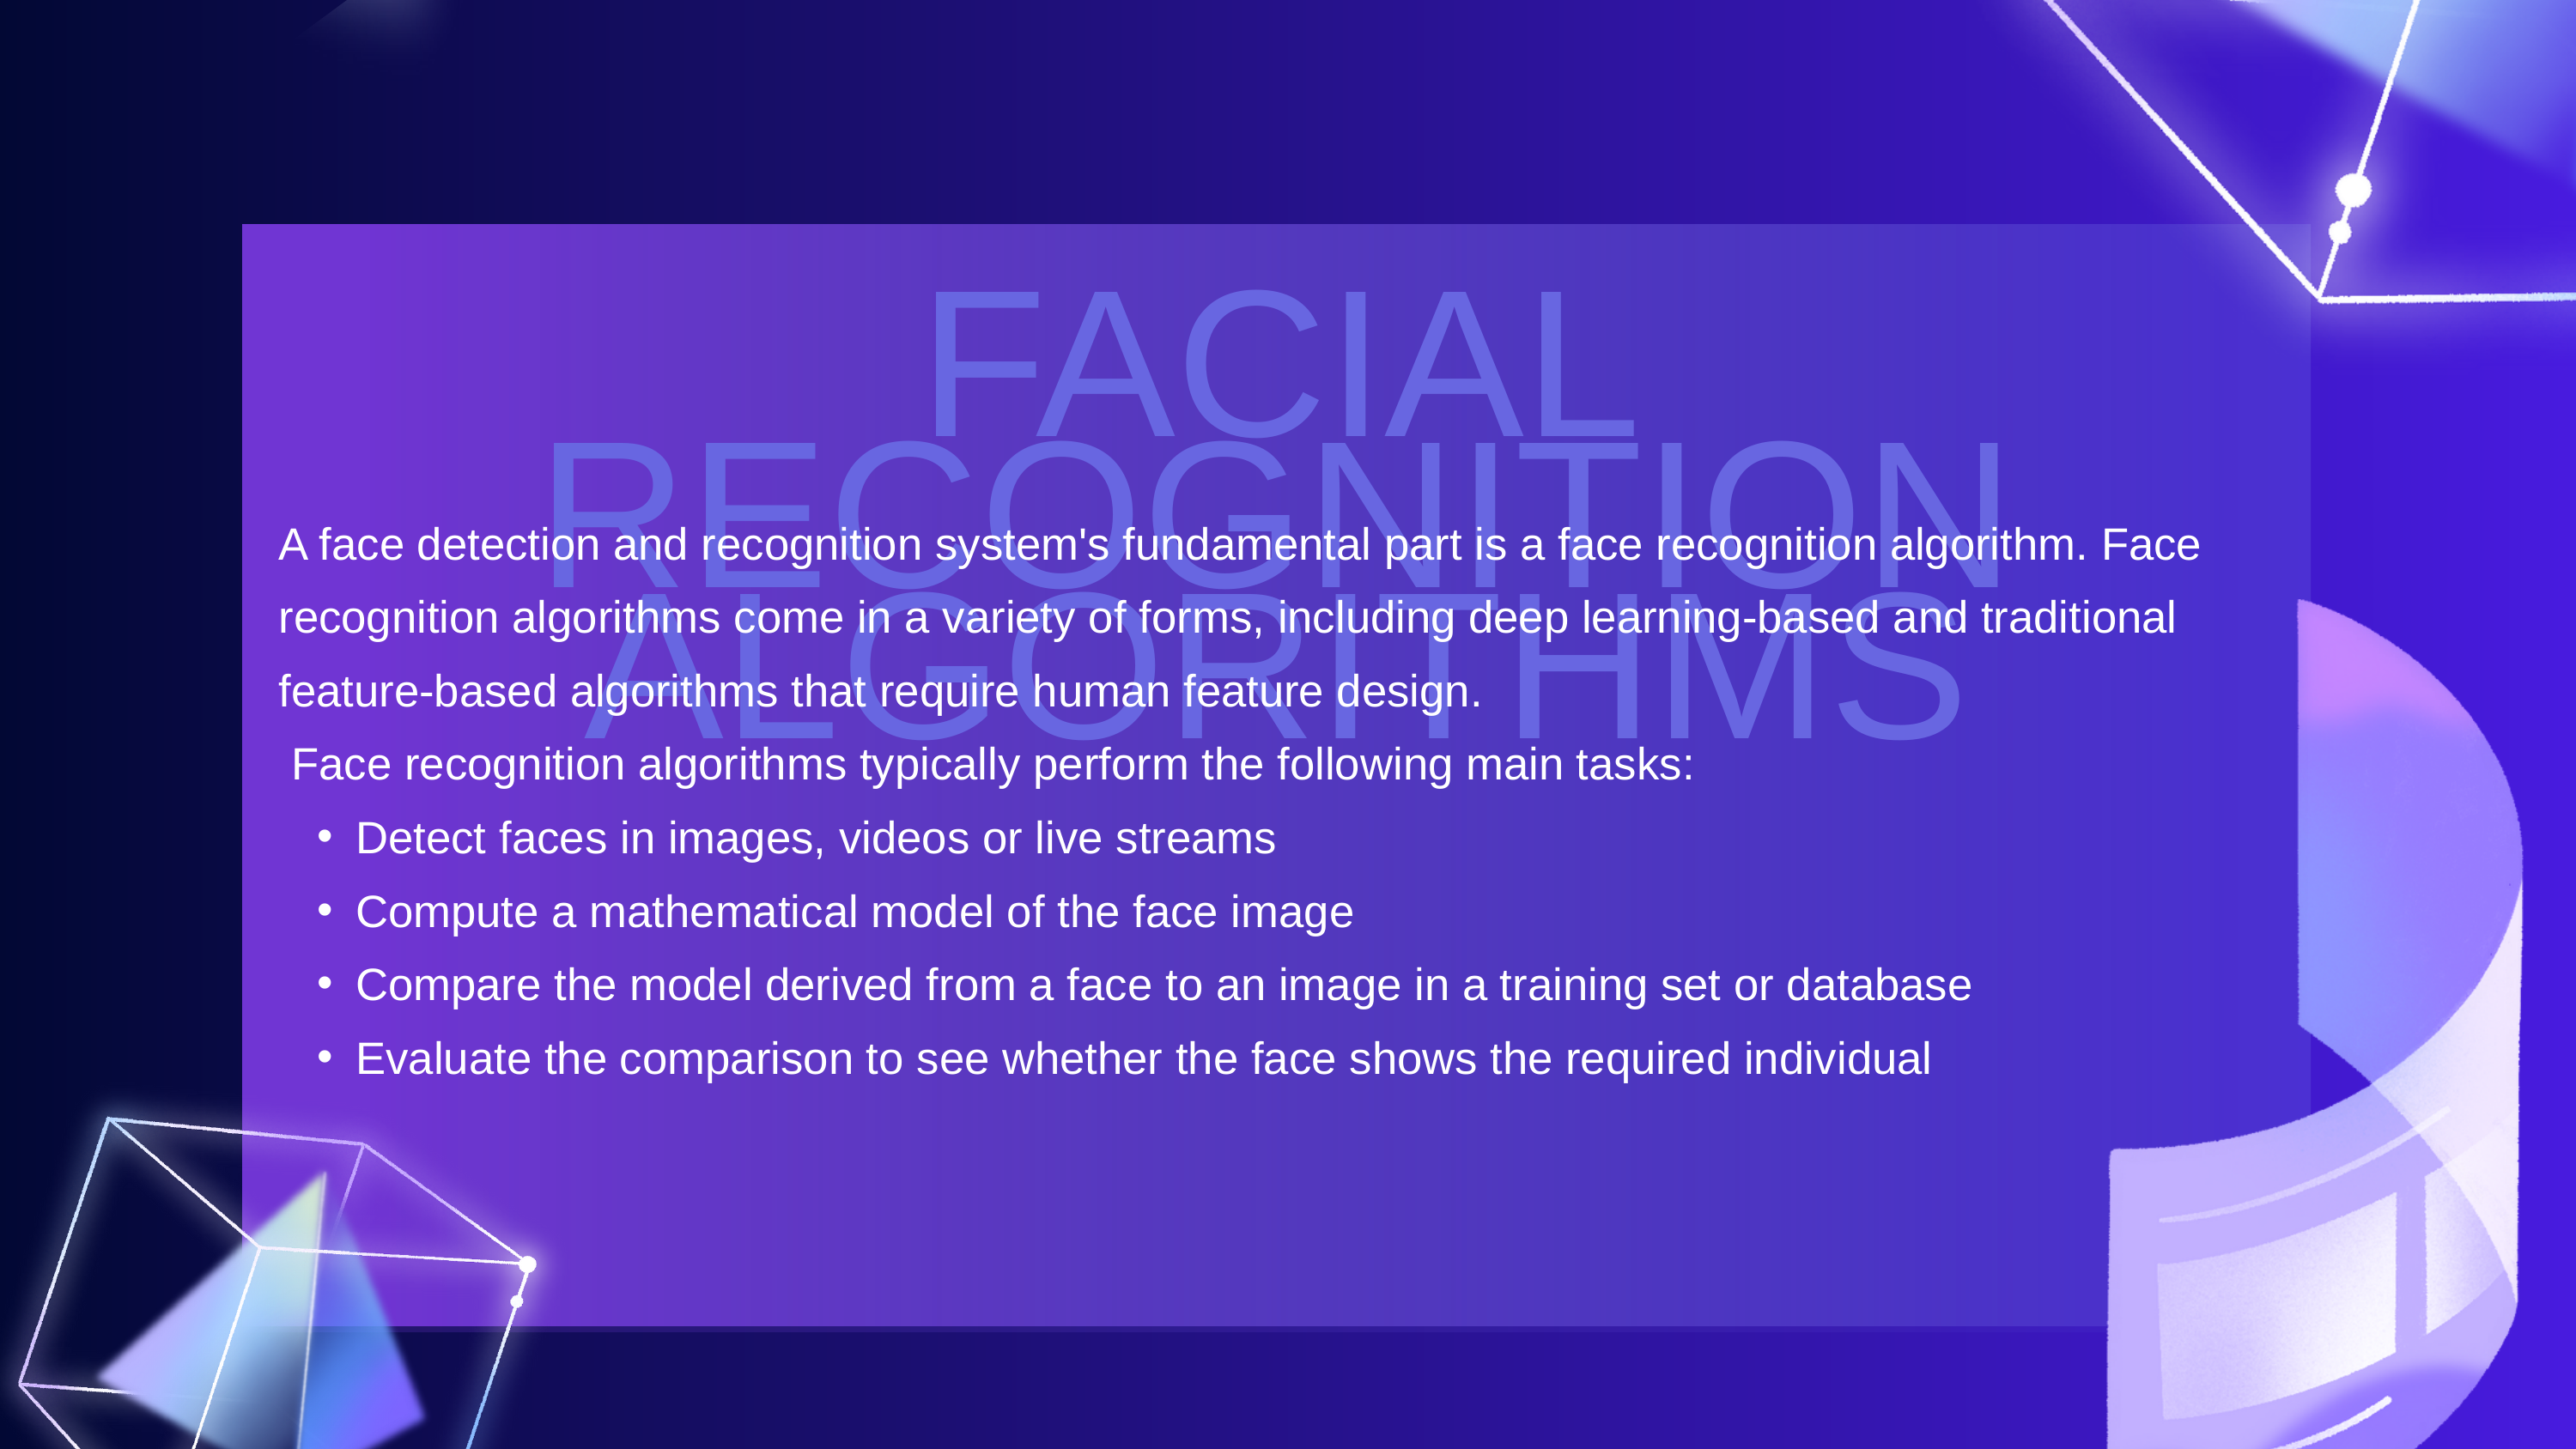

FACIAL RECOGNITION ALGORITHMS
A face detection and recognition system's fundamental part is a face recognition algorithm. Face recognition algorithms come in a variety of forms, including deep learning-based and traditional feature-based algorithms that require human feature design.
 Face recognition algorithms typically perform the following main tasks:
Detect faces in images, videos or live streams
Compute a mathematical model of the face image
Compare the model derived from a face to an image in a training set or database
Evaluate the comparison to see whether the face shows the required individual